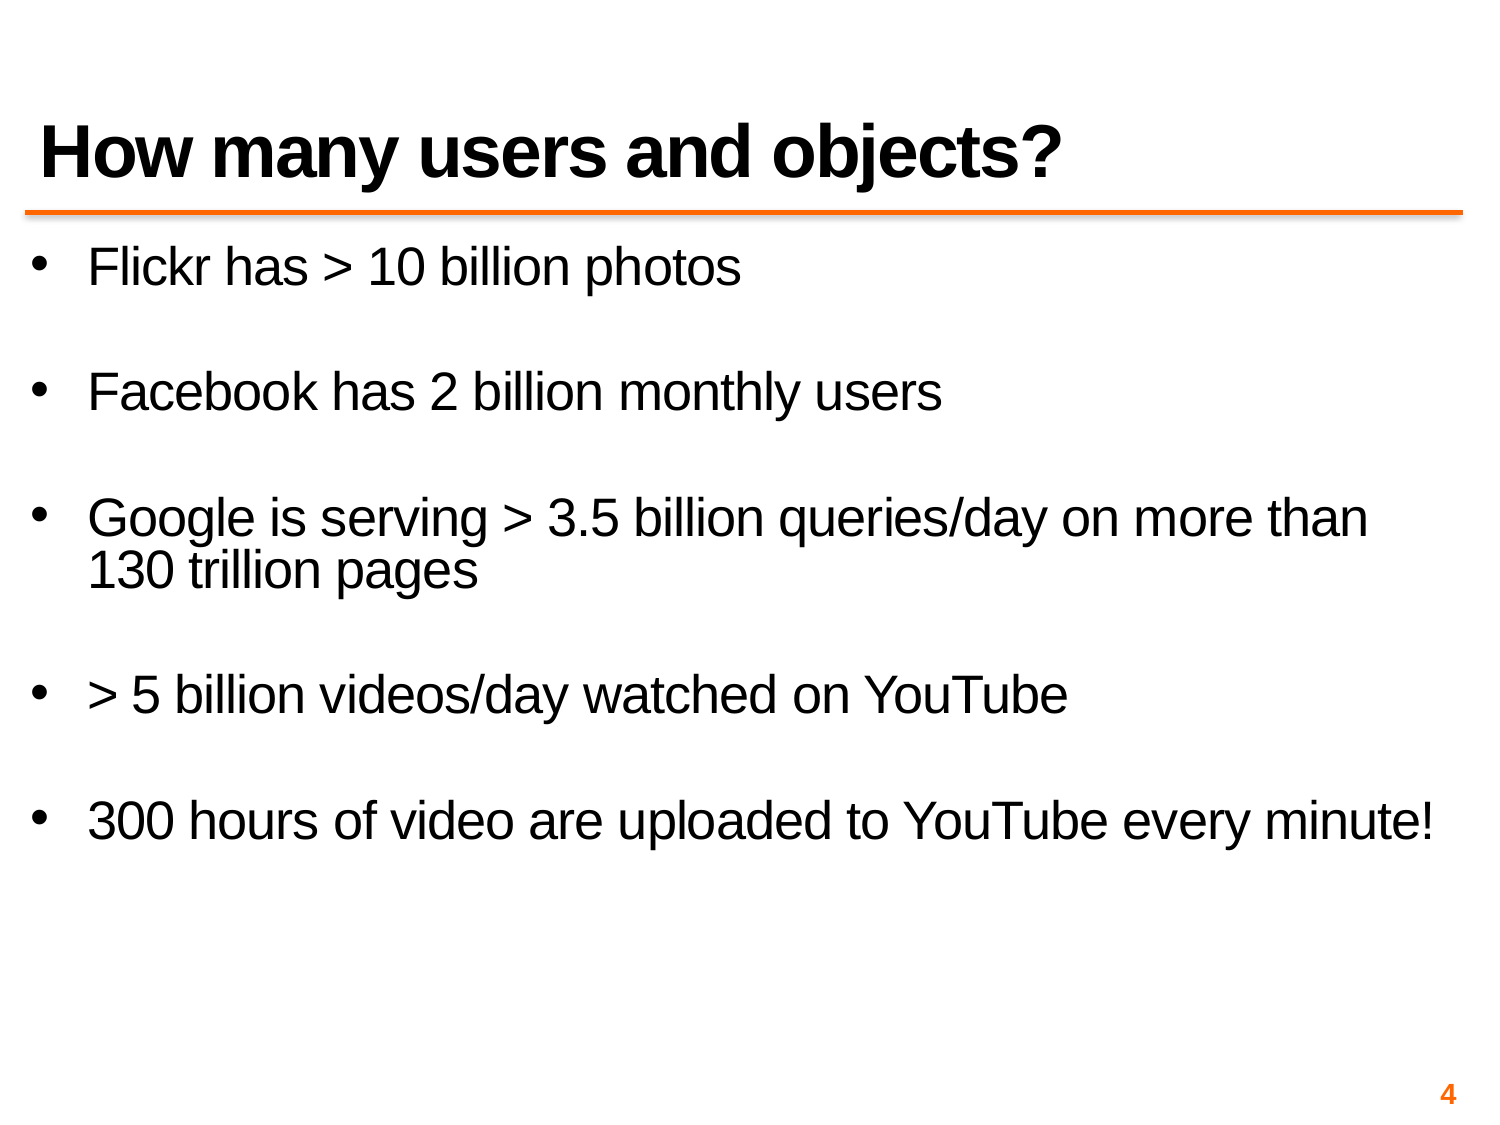

# How many users and objects?
Flickr has > 10 billion photos

Facebook has 2 billion monthly users

Google is serving > 3.5 billion queries/day on more than 130 trillion pages

> 5 billion videos/day watched on YouTube

300 hours of video are uploaded to YouTube every minute!

4